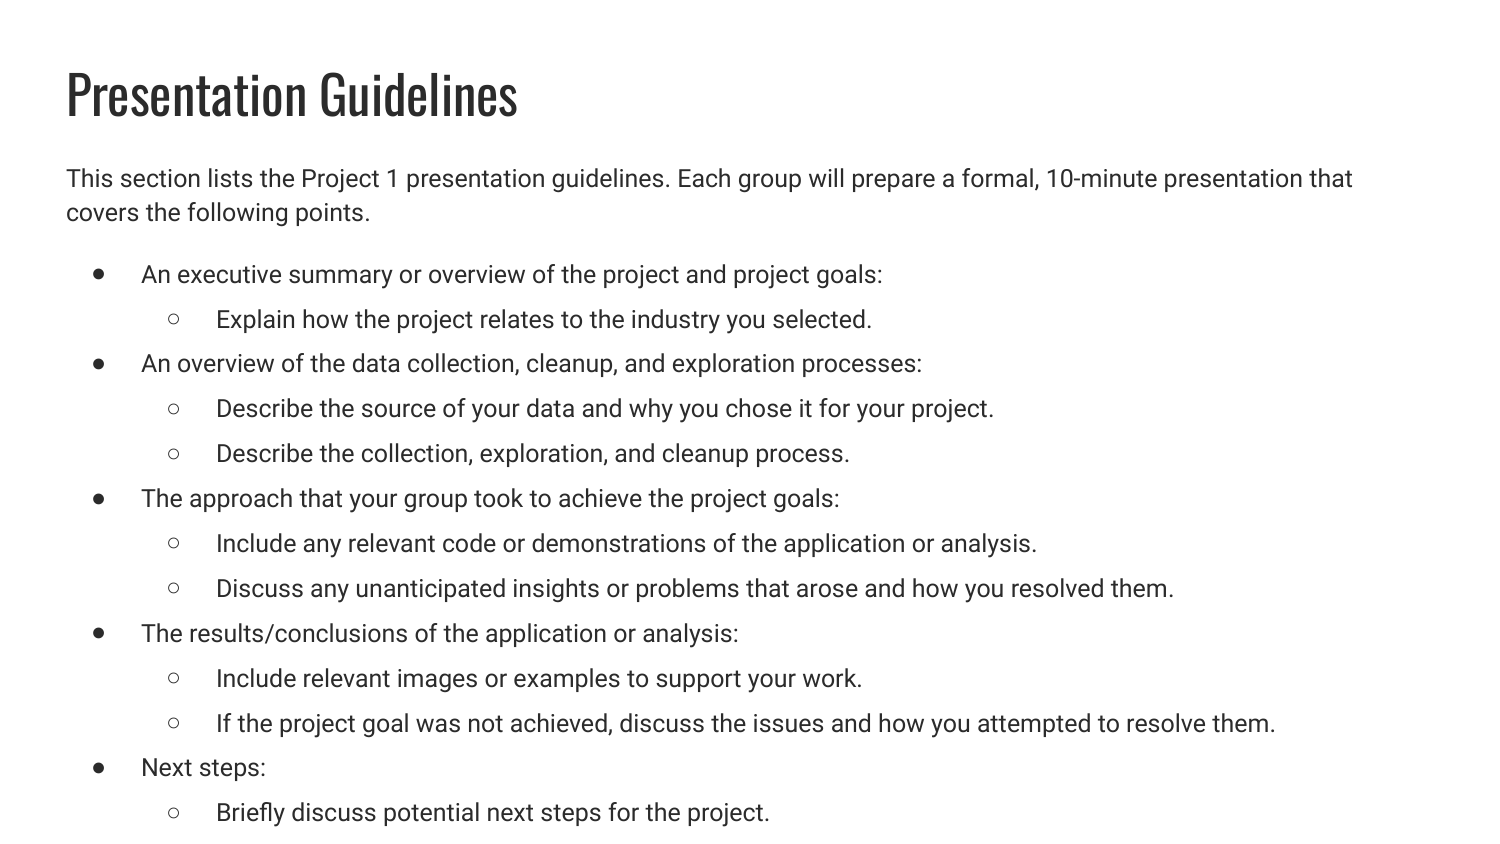

# Presentation Guidelines
This section lists the Project 1 presentation guidelines. Each group will prepare a formal, 10-minute presentation that covers the following points.
An executive summary or overview of the project and project goals:
Explain how the project relates to the industry you selected.
An overview of the data collection, cleanup, and exploration processes:
Describe the source of your data and why you chose it for your project.
Describe the collection, exploration, and cleanup process.
The approach that your group took to achieve the project goals:
Include any relevant code or demonstrations of the application or analysis.
Discuss any unanticipated insights or problems that arose and how you resolved them.
The results/conclusions of the application or analysis:
Include relevant images or examples to support your work.
If the project goal was not achieved, discuss the issues and how you attempted to resolve them.
Next steps:
Briefly discuss potential next steps for the project.